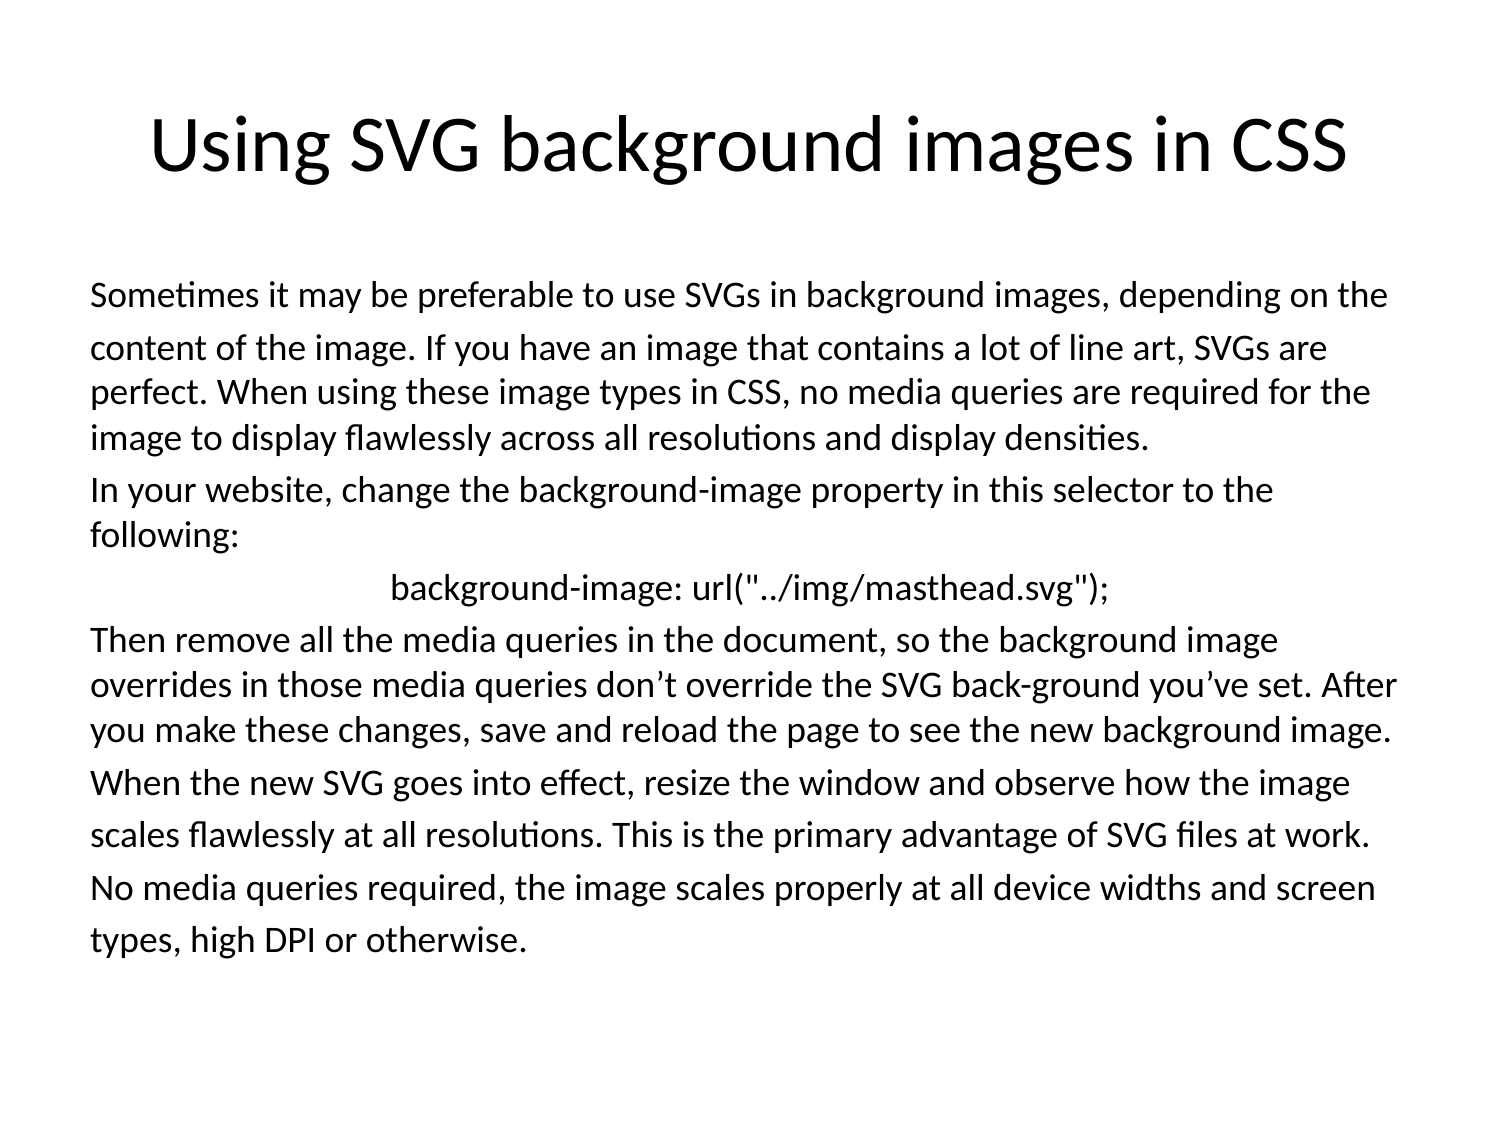

# Using SVG background images in CSS
Sometimes it may be preferable to use SVGs in background images, depending on the
content of the image. If you have an image that contains a lot of line art, SVGs are perfect. When using these image types in CSS, no media queries are required for the image to display flawlessly across all resolutions and display densities.
In your website, change the background-image property in this selector to the following:
		background-image: url("../img/masthead.svg");
Then remove all the media queries in the document, so the background image overrides in those media queries don’t override the SVG back-ground you’ve set. After you make these changes, save and reload the page to see the new background image.
When the new SVG goes into effect, resize the window and observe how the image
scales flawlessly at all resolutions. This is the primary advantage of SVG files at work.
No media queries required, the image scales properly at all device widths and screen
types, high DPI or otherwise.